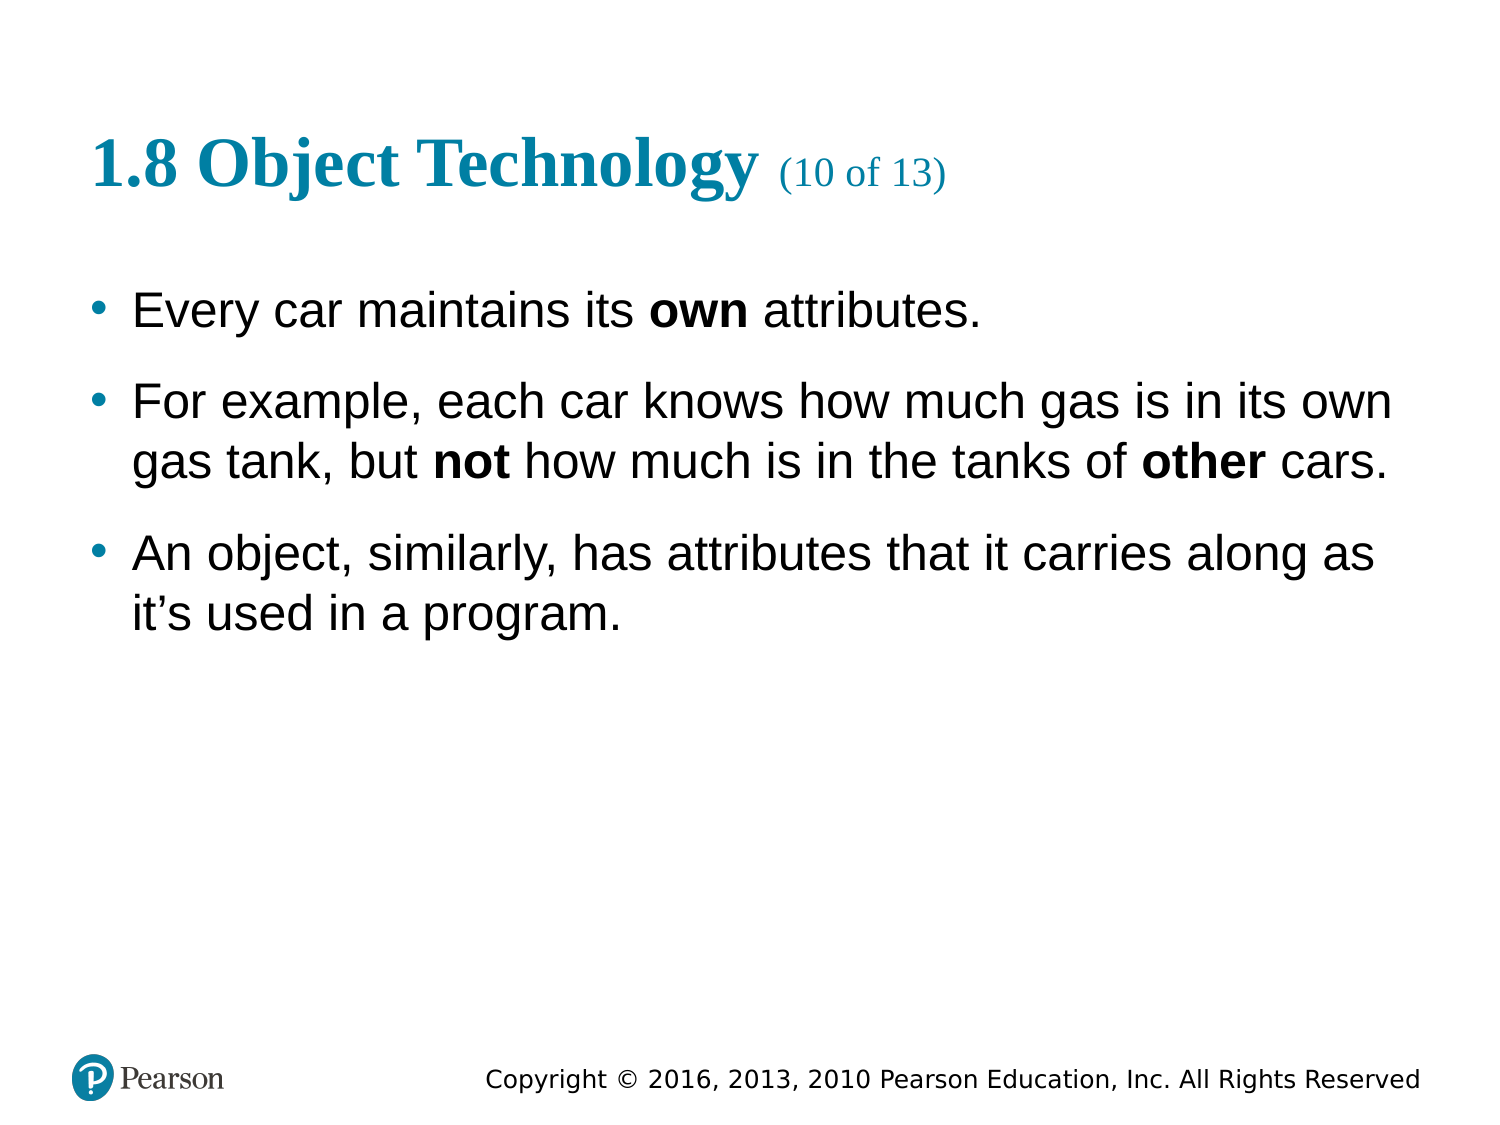

# 1.8 Object Technology (10 of 13)
Every car maintains its own attributes.
For example, each car knows how much gas is in its own gas tank, but not how much is in the tanks of other cars.
An object, similarly, has attributes that it carries along as it’s used in a program.